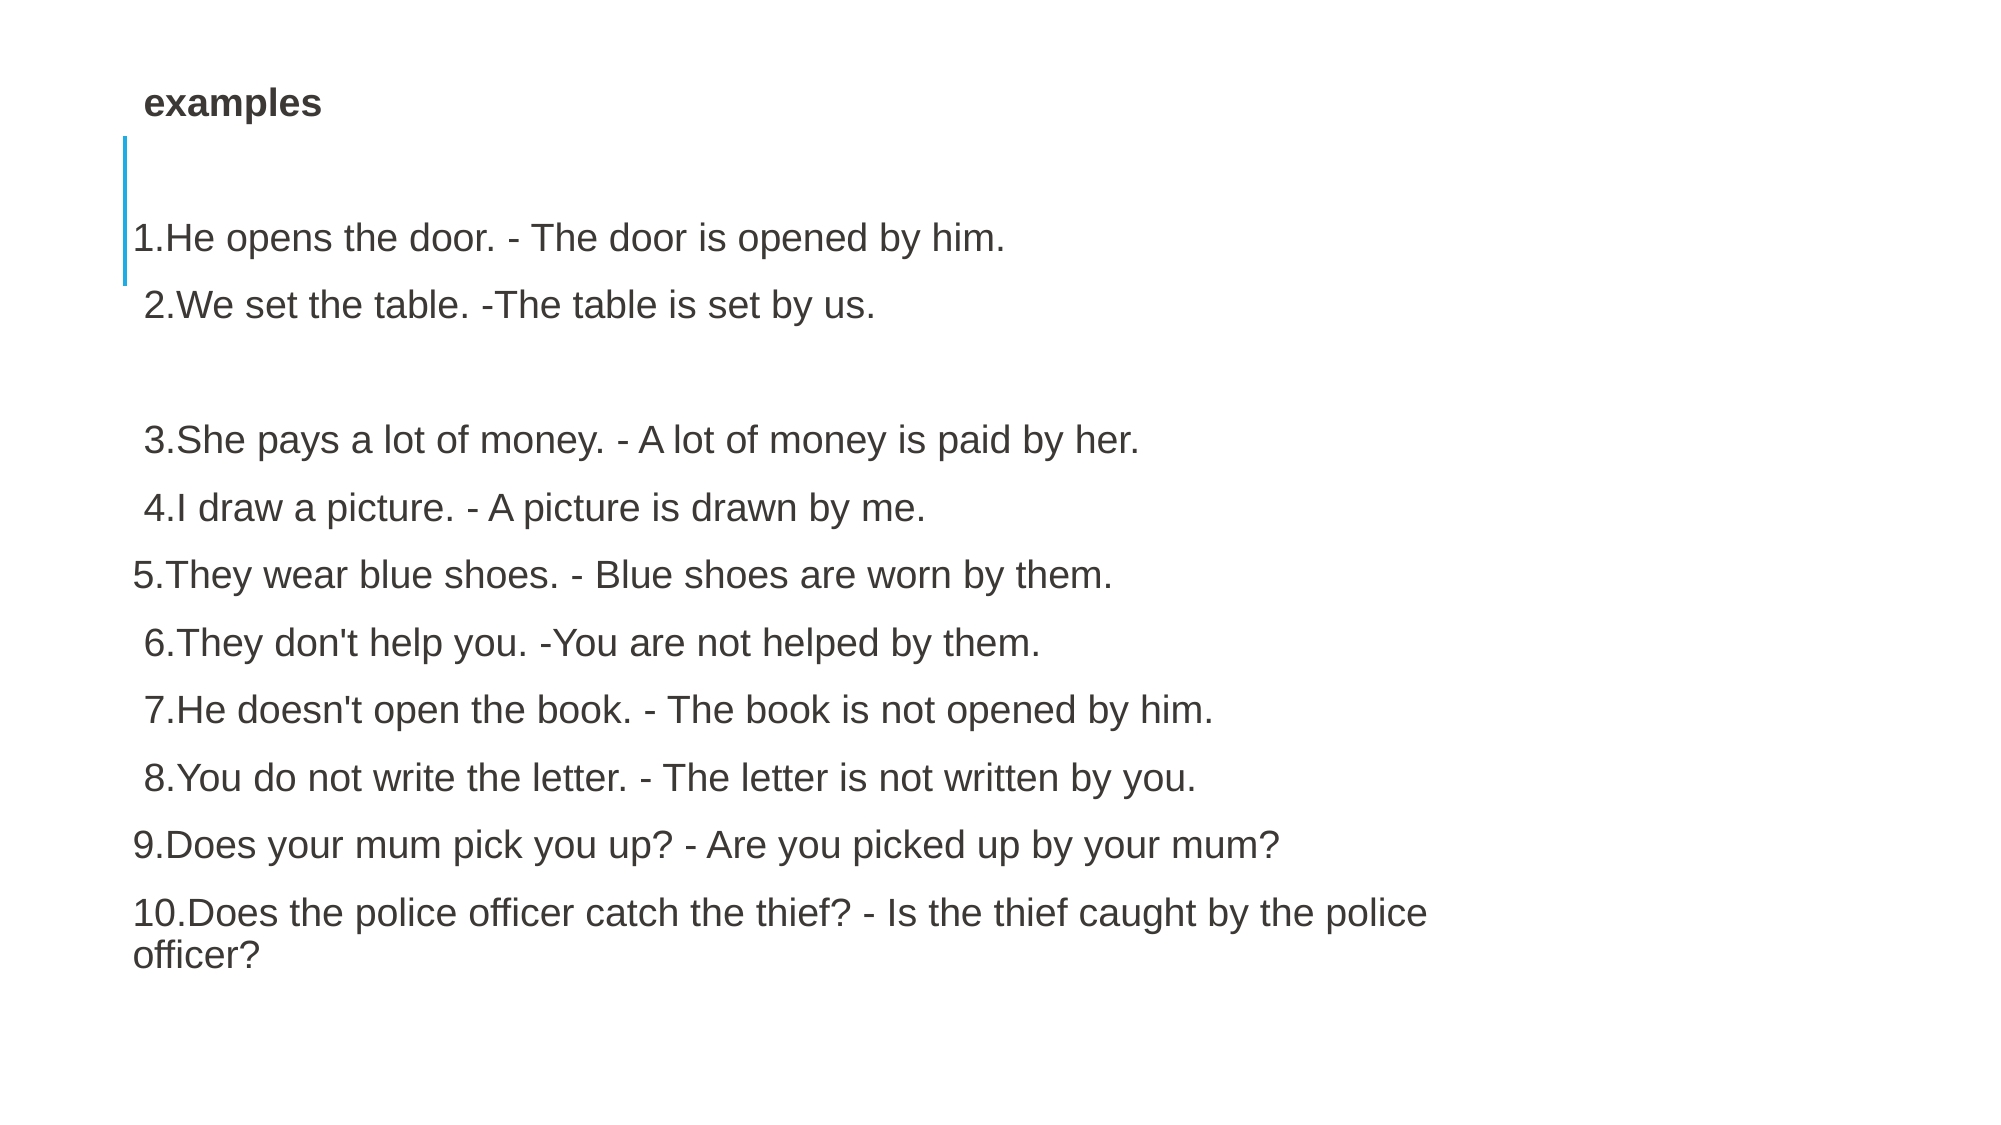

examples

1.He opens the door. - The door is opened by him.
 2.We set the table. -The table is set by us.

 3.She pays a lot of money. - A lot of money is paid by her.
 4.I draw a picture. - A picture is drawn by me.
5.They wear blue shoes. - Blue shoes are worn by them.
 6.They don't help you. -You are not helped by them.
 7.He doesn't open the book. - The book is not opened by him.
 8.You do not write the letter. - The letter is not written by you.
9.Does your mum pick you up? - Are you picked up by your mum?
10.Does the police officer catch the thief? - Is the thief caught by the police officer?